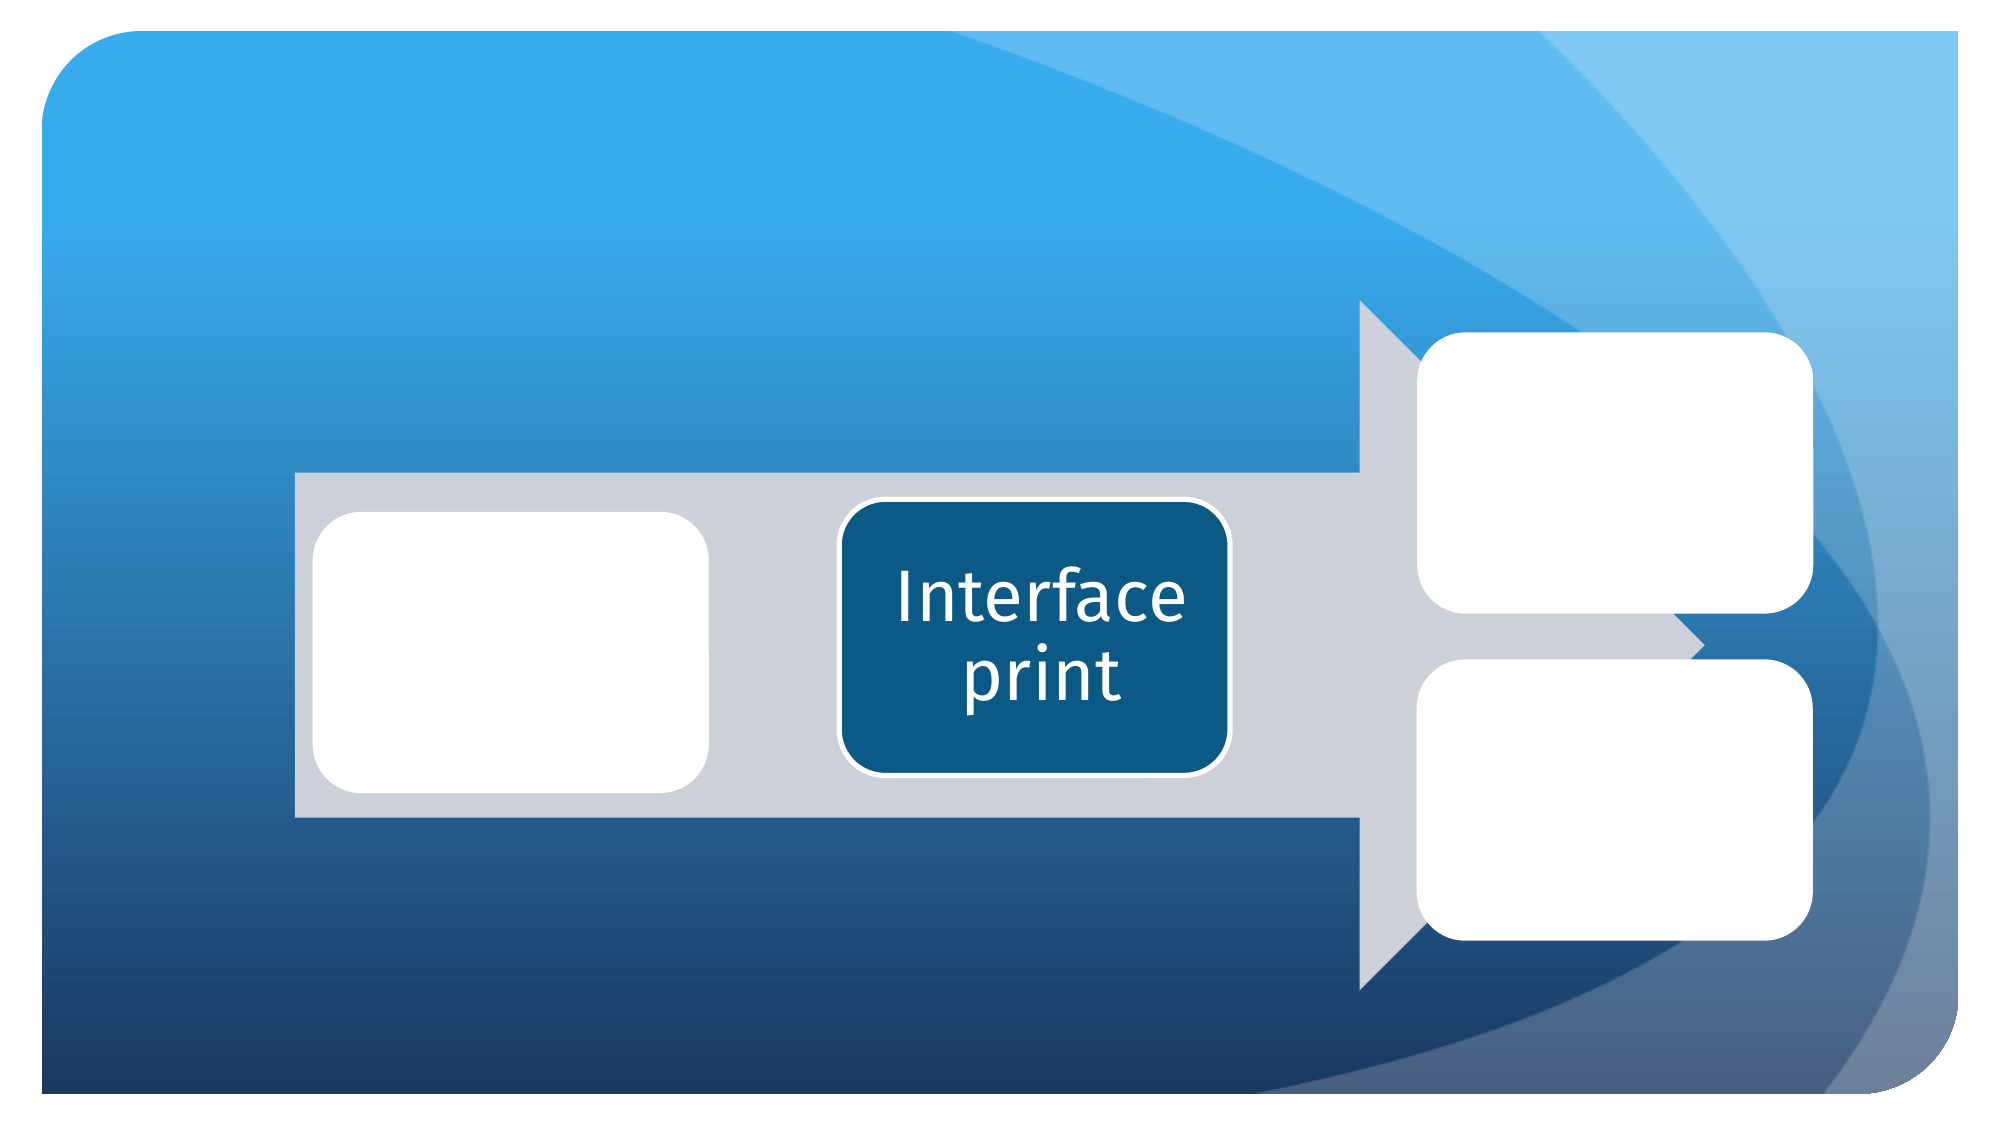

#
computer
Interface print
Can bordje
Trein detective